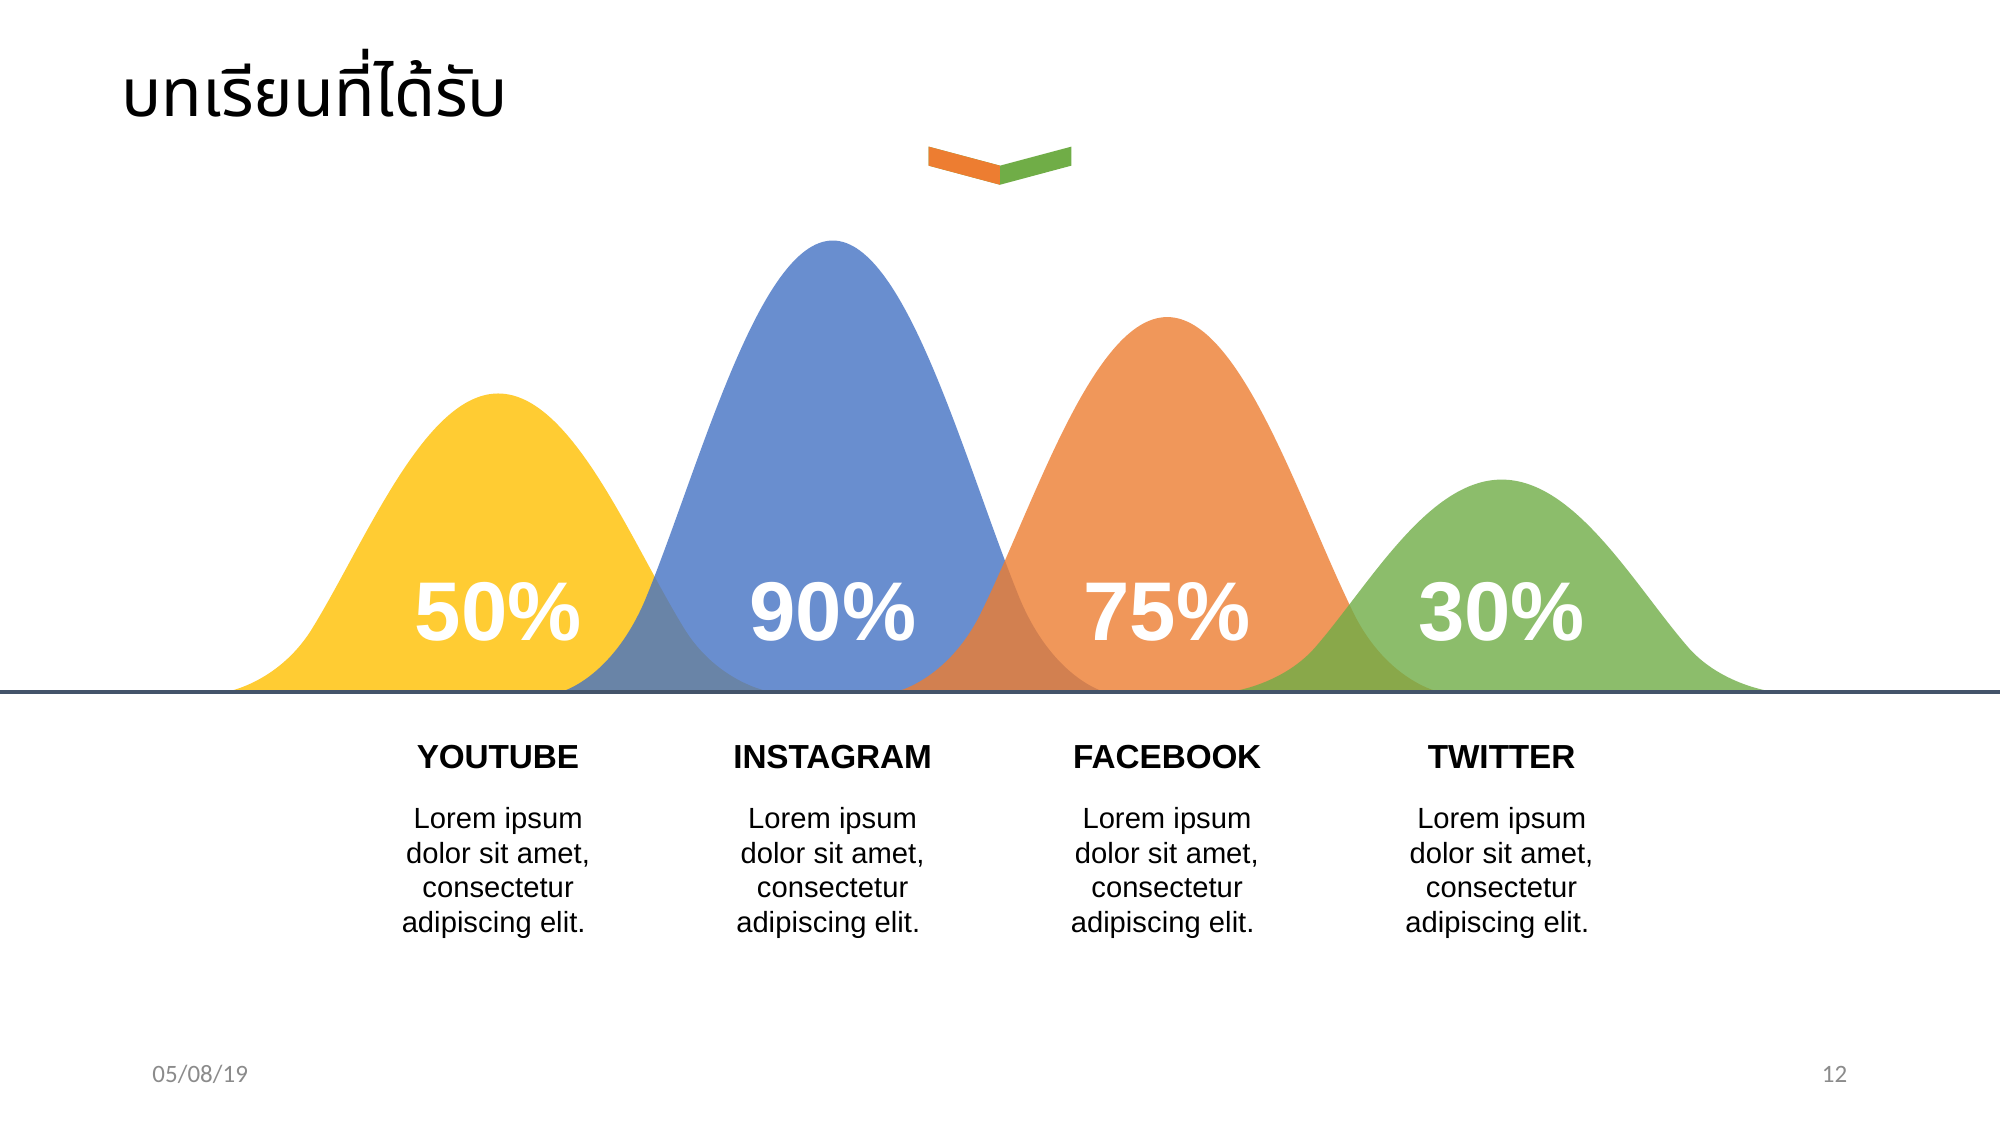

บทเรียนที่ได้รับ

50%
90%
75%
30%
YOUTUBE
INSTAGRAM
FACEBOOK
TWITTER
Lorem ipsum dolor sit amet, consectetur adipiscing elit.
Lorem ipsum dolor sit amet, consectetur adipiscing elit.
Lorem ipsum dolor sit amet, consectetur adipiscing elit.
Lorem ipsum dolor sit amet, consectetur adipiscing elit.
05/08/19
12